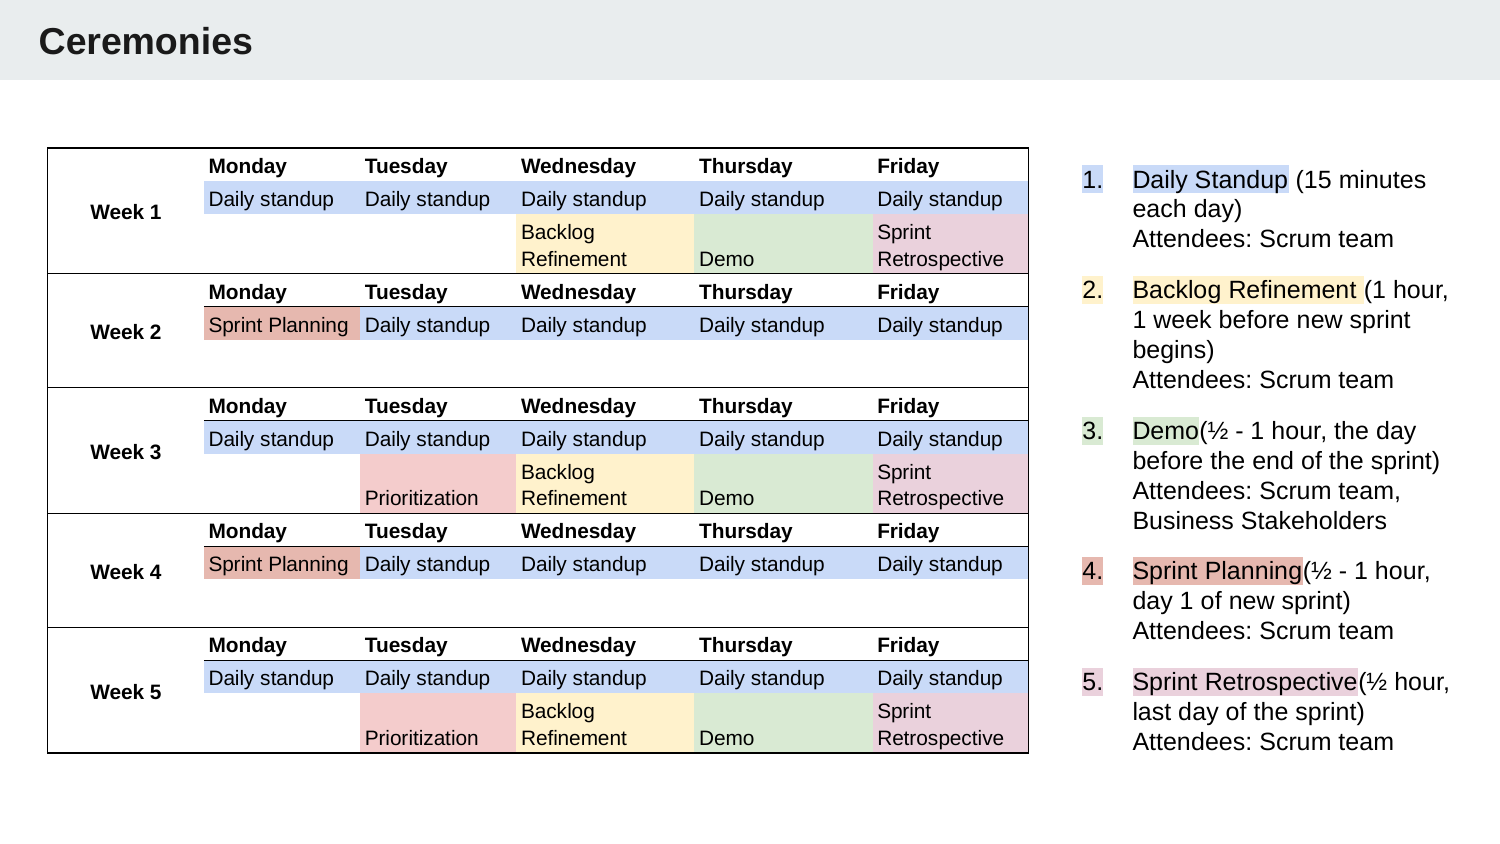

# Ceremonies
| Week 1 | Monday | Tuesday | Wednesday | Thursday | Friday |
| --- | --- | --- | --- | --- | --- |
|  | Daily standup | Daily standup | Daily standup | Daily standup | Daily standup |
|  |  |  | Backlog Refinement | Demo | Sprint Retrospective |
| Week 2 | Monday | Tuesday | Wednesday | Thursday | Friday |
|  | Sprint Planning | Daily standup | Daily standup | Daily standup | Daily standup |
|  |  |  |  |  |  |
| Week 3 | Monday | Tuesday | Wednesday | Thursday | Friday |
|  | Daily standup | Daily standup | Daily standup | Daily standup | Daily standup |
|  |  | Prioritization | Backlog Refinement | Demo | Sprint Retrospective |
| Week 4 | Monday | Tuesday | Wednesday | Thursday | Friday |
|  | Sprint Planning | Daily standup | Daily standup | Daily standup | Daily standup |
|  |  |  |  |  |  |
| Week 5 | Monday | Tuesday | Wednesday | Thursday | Friday |
|  | Daily standup | Daily standup | Daily standup | Daily standup | Daily standup |
|  |  | Prioritization | Backlog Refinement | Demo | Sprint Retrospective |
Daily Standup (15 minutes each day)
Attendees: Scrum team
Backlog Refinement (1 hour, 1 week before new sprint begins)
Attendees: Scrum team
Demo(½ - 1 hour, the day before the end of the sprint) Attendees: Scrum team, Business Stakeholders
Sprint Planning(½ - 1 hour, day 1 of new sprint) Attendees: Scrum team
Sprint Retrospective(½ hour, last day of the sprint)
Attendees: Scrum team